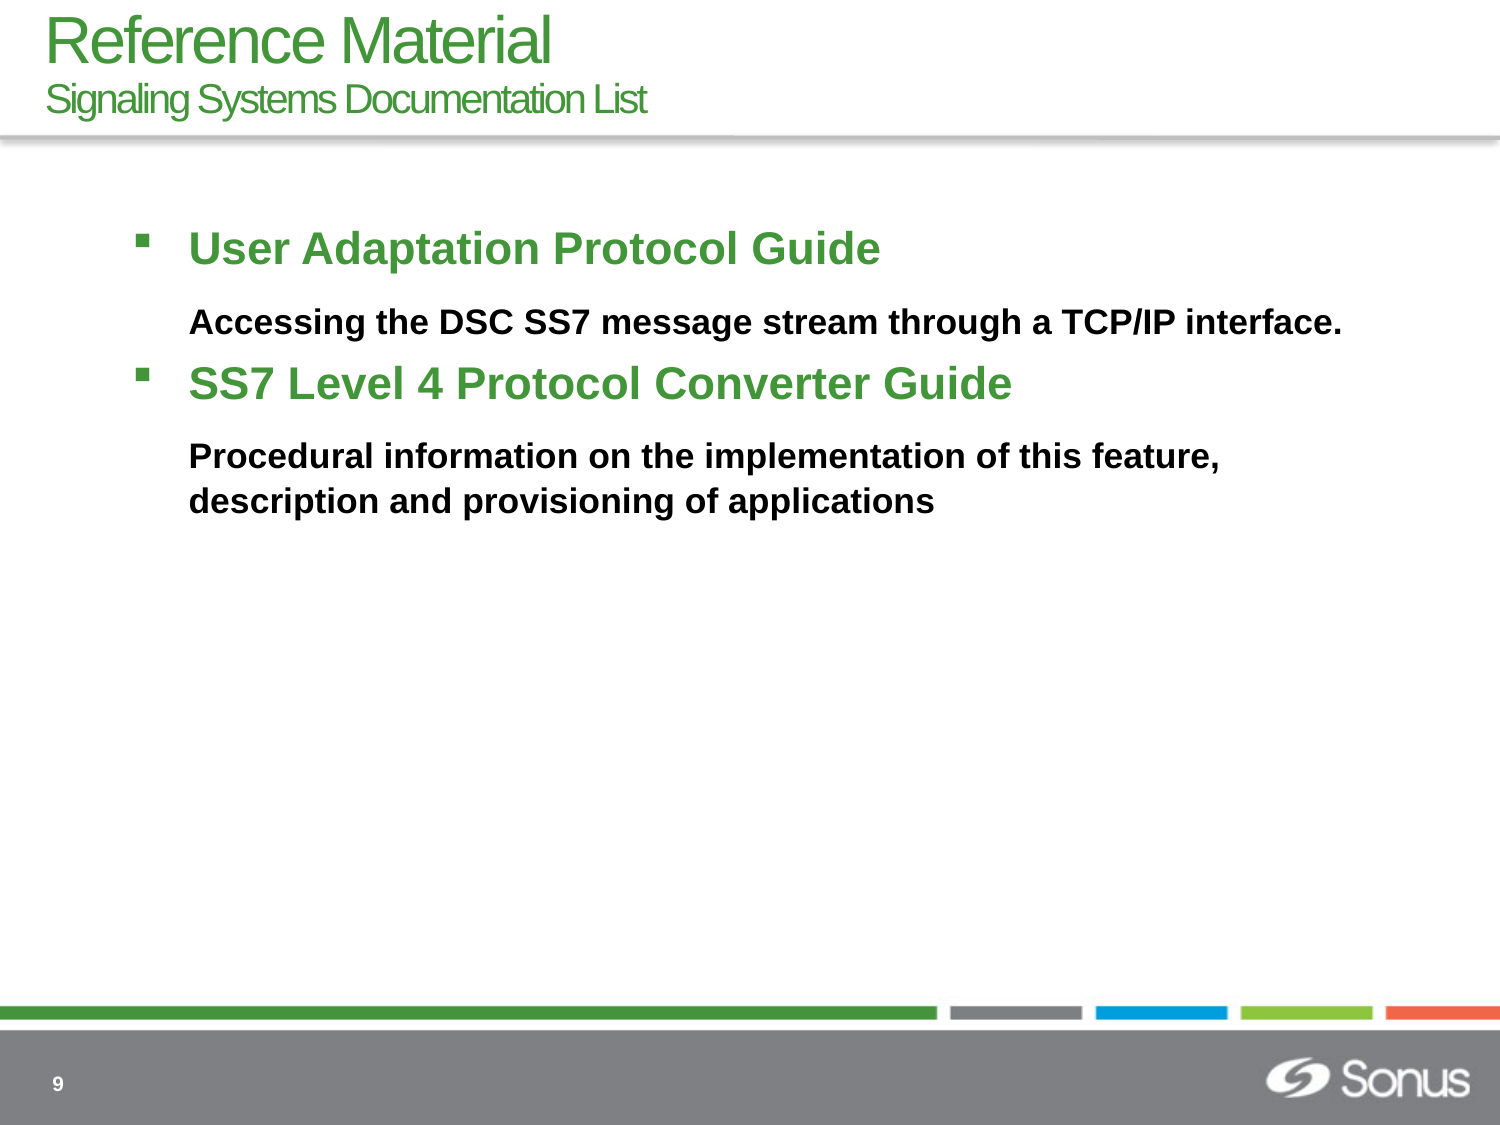

# Reference Material Signaling Systems Documentation List
User Adaptation Protocol Guide
	Accessing the DSC SS7 message stream through a TCP/IP interface.
SS7 Level 4 Protocol Converter Guide
	Procedural information on the implementation of this feature, description and provisioning of applications